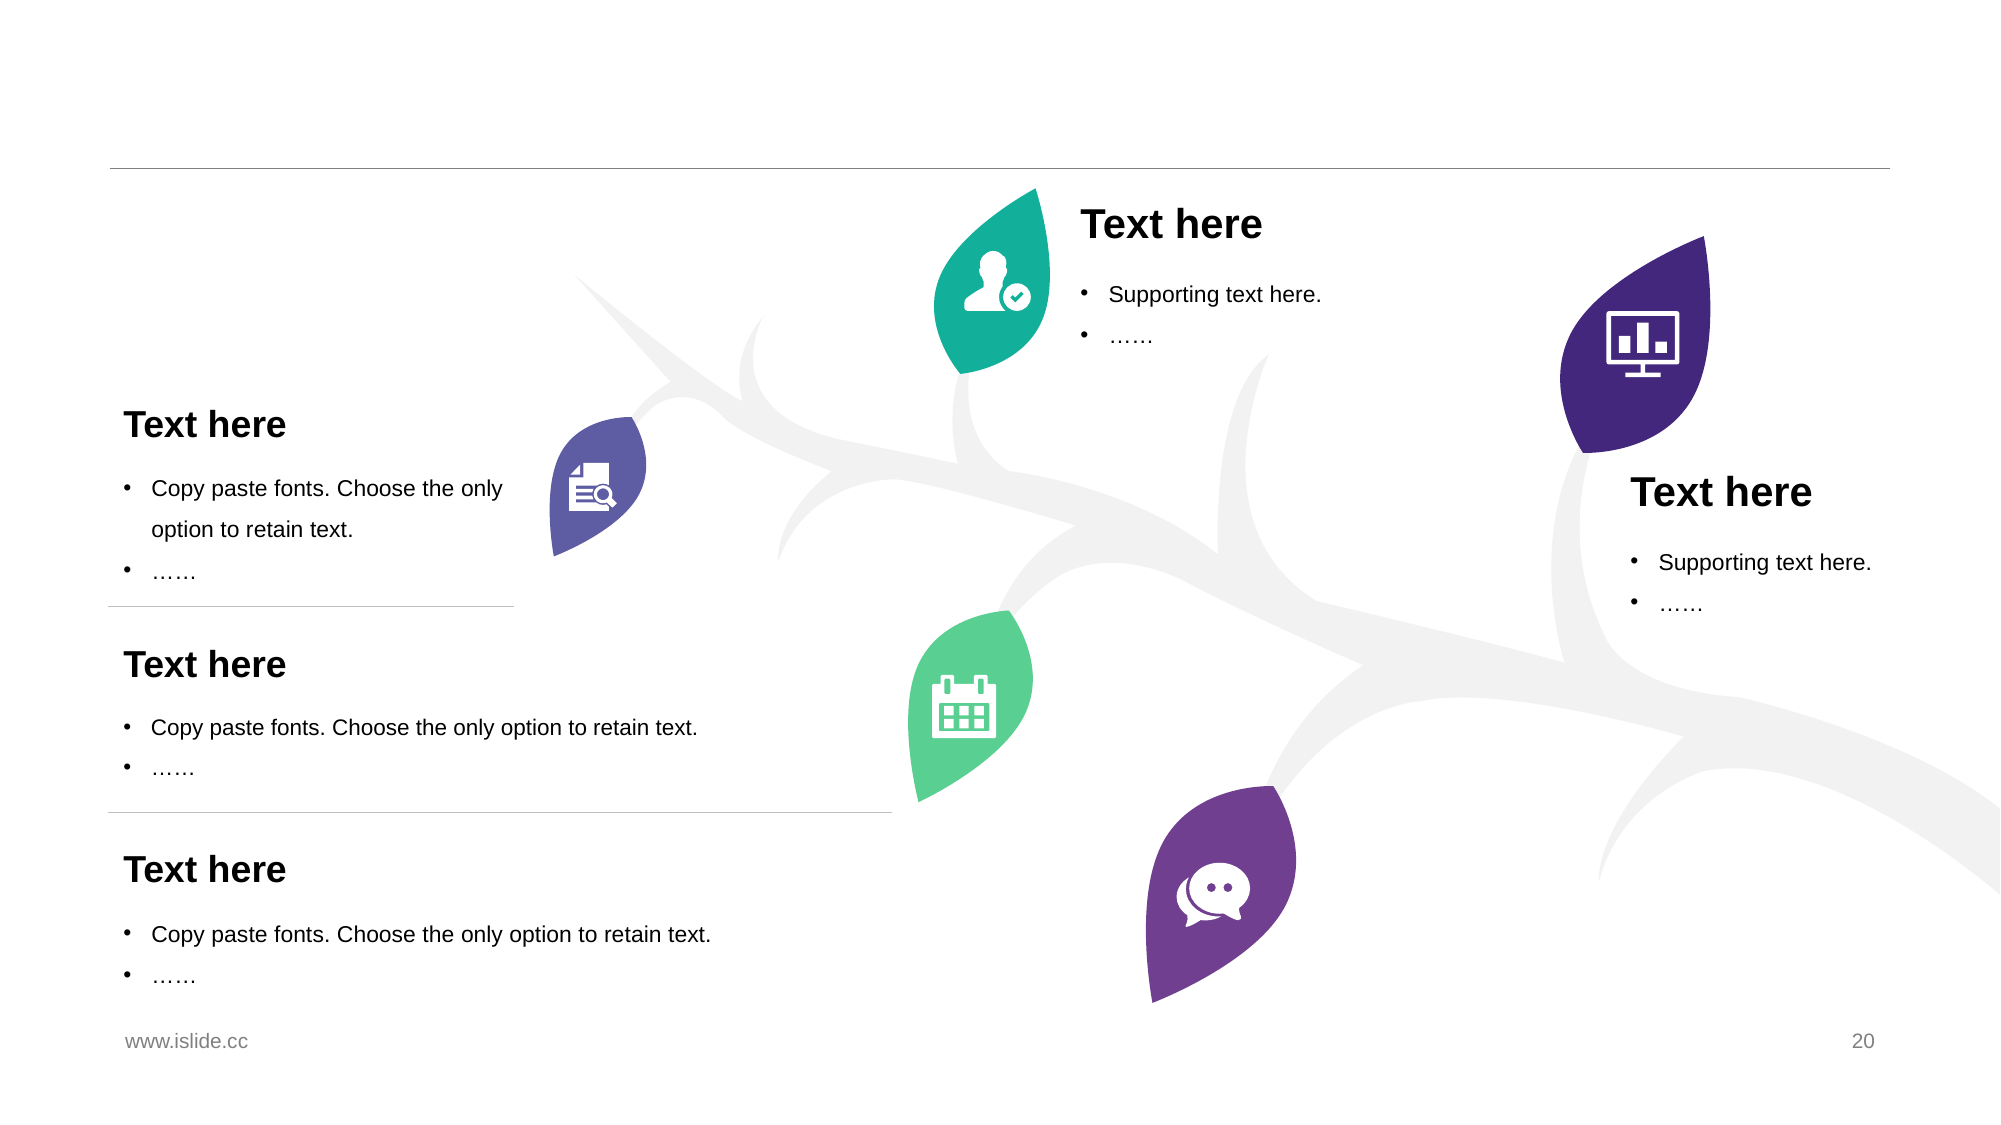

#

Text here
Supporting text here.
……

Text here
Copy paste fonts. Choose the only option to retain text.
……

Text here
Supporting text here.
……

Text here
Copy paste fonts. Choose the only option to retain text.
……

Text here
Copy paste fonts. Choose the only option to retain text.
……

www.islide.cc
20